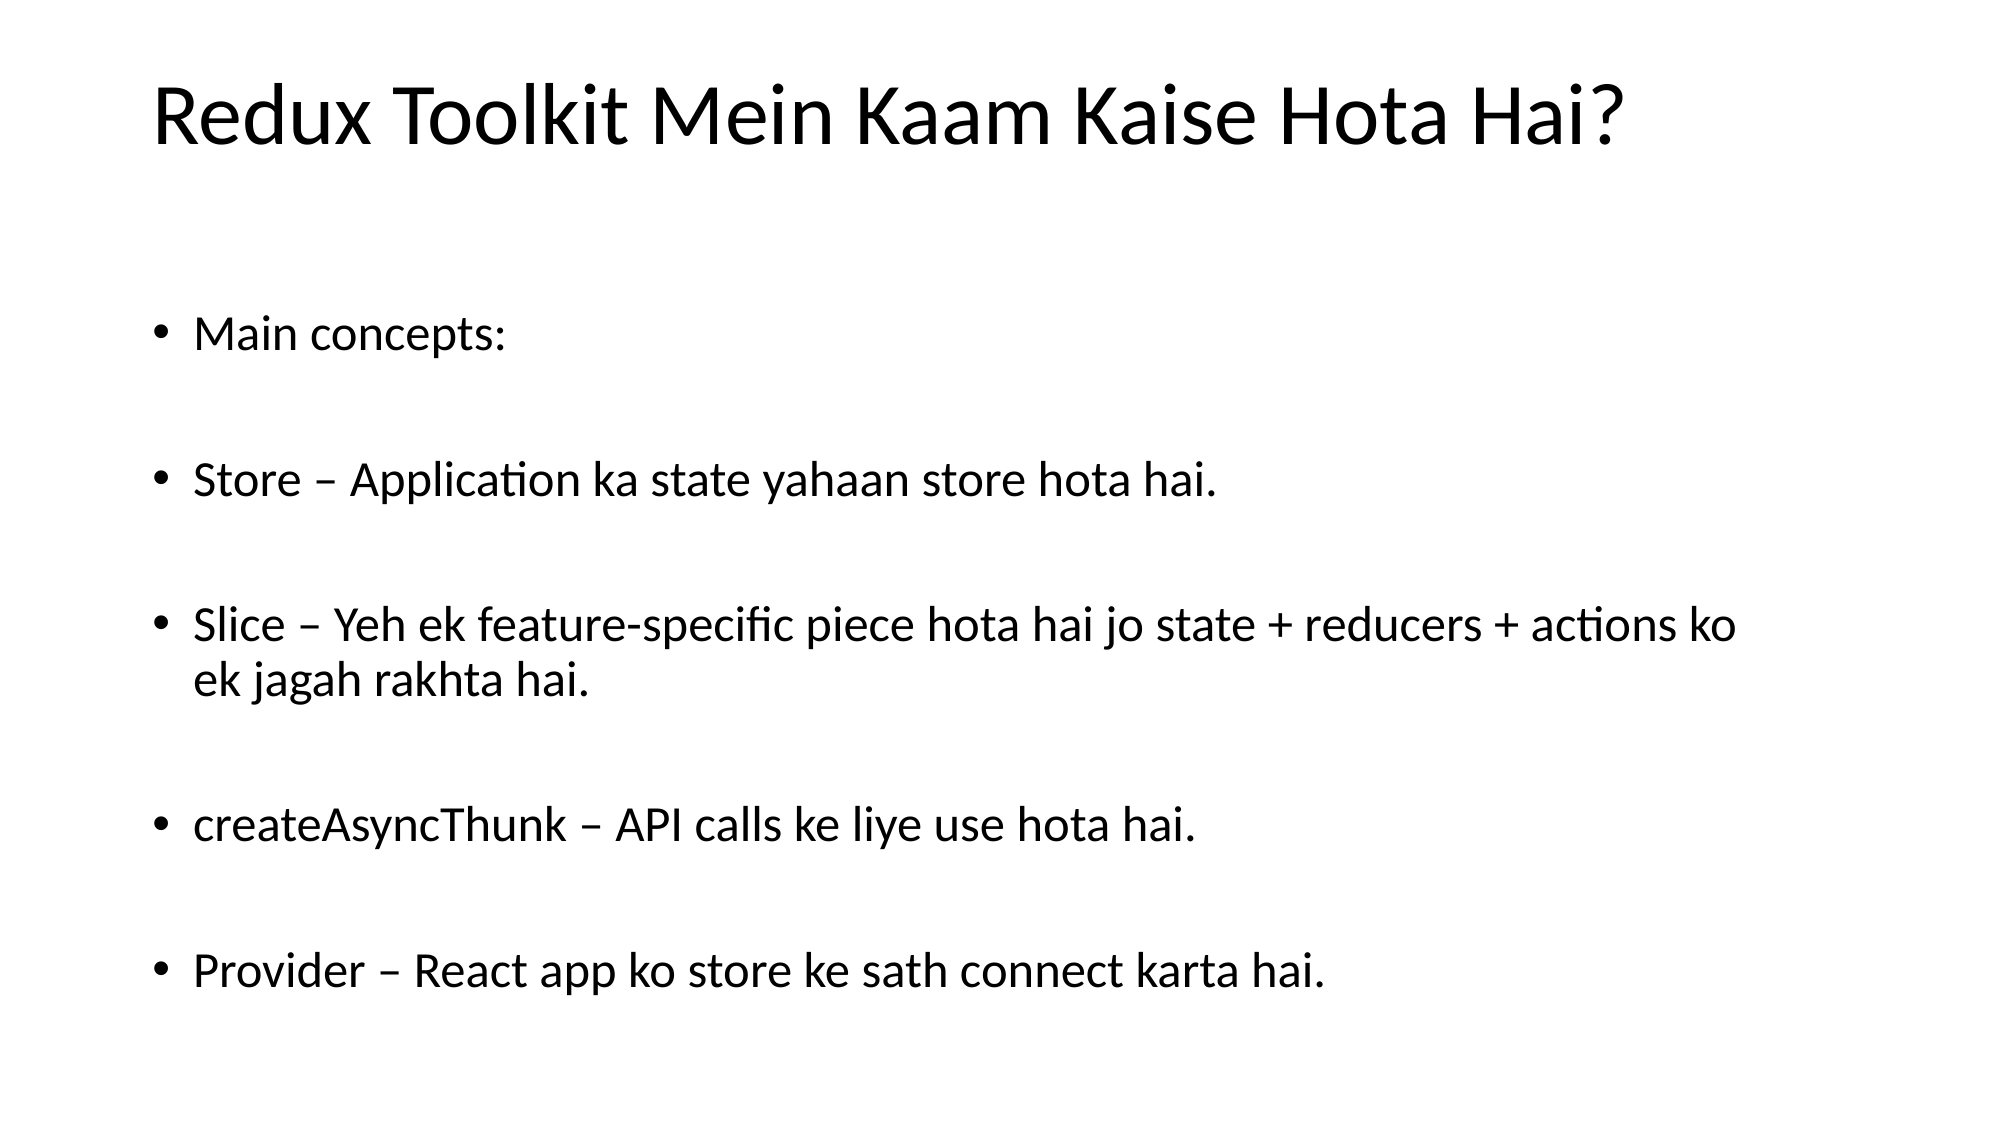

# Redux Toolkit Mein Kaam Kaise Hota Hai?
Main concepts:

Store – Application ka state yahaan store hota hai.

Slice – Yeh ek feature-specific piece hota hai jo state + reducers + actions ko ek jagah rakhta hai.

createAsyncThunk – API calls ke liye use hota hai.

Provider – React app ko store ke sath connect karta hai.